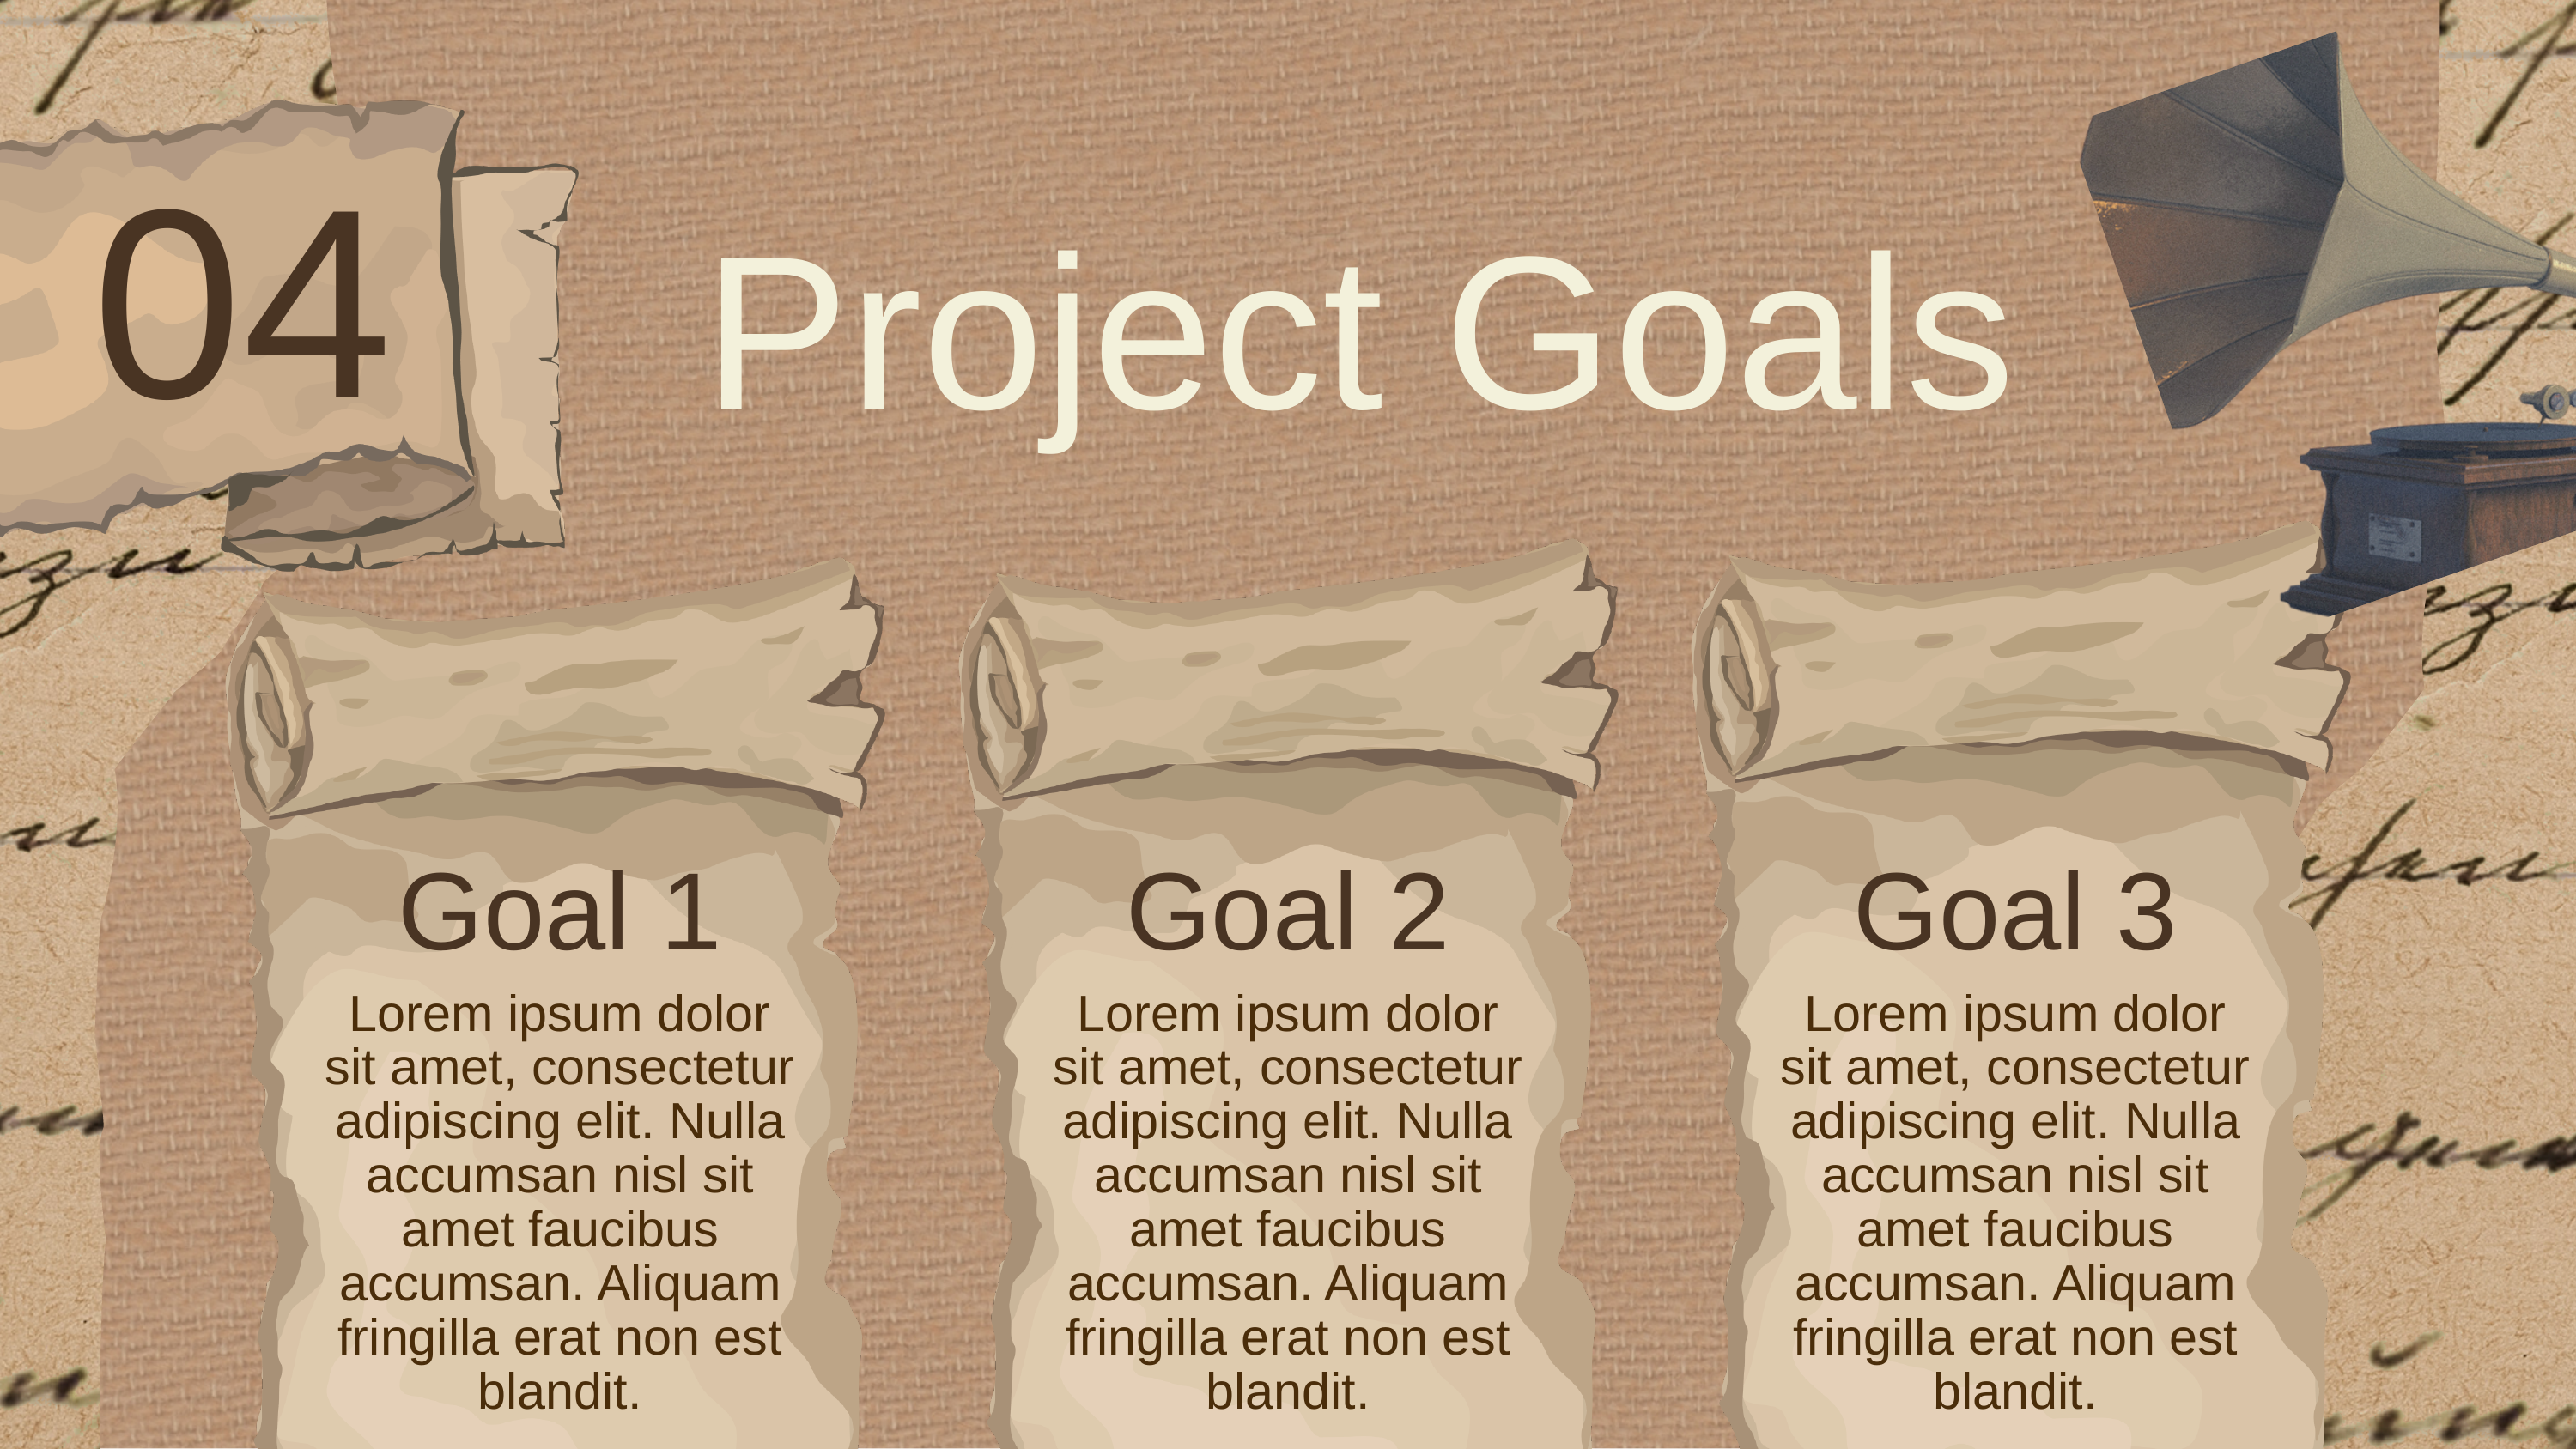

04
Project Goals

Goal 1
Goal 2
Goal 3
Lorem ipsum dolor sit amet, consectetur adipiscing elit. Nulla accumsan nisl sit amet faucibus accumsan. Aliquam fringilla erat non est blandit.
Lorem ipsum dolor sit amet, consectetur adipiscing elit. Nulla accumsan nisl sit amet faucibus accumsan. Aliquam fringilla erat non est blandit.
Lorem ipsum dolor sit amet, consectetur adipiscing elit. Nulla accumsan nisl sit amet faucibus accumsan. Aliquam fringilla erat non est blandit.